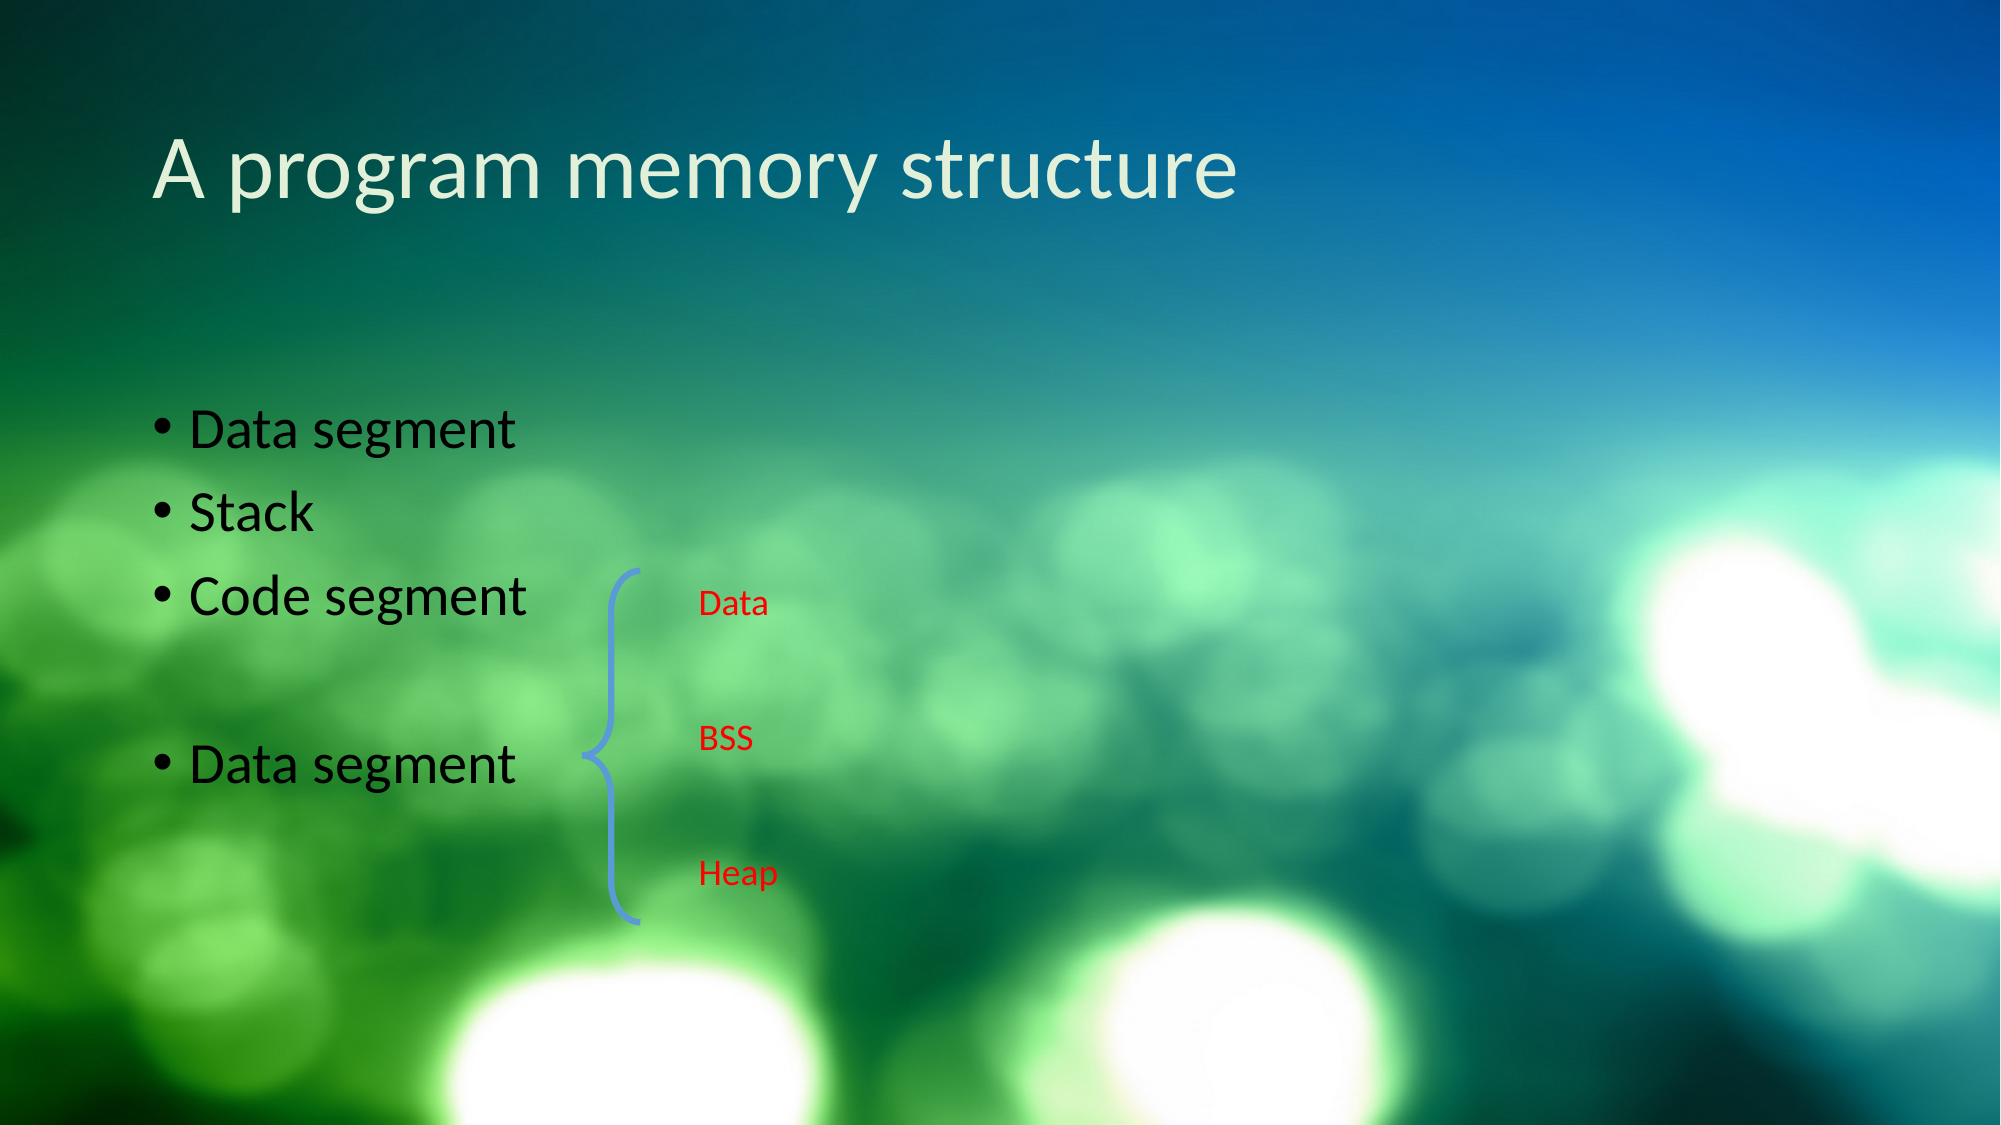

# A program memory structure

Data segment
Stack
Code segment

Data segment

Data

BSS

Heap